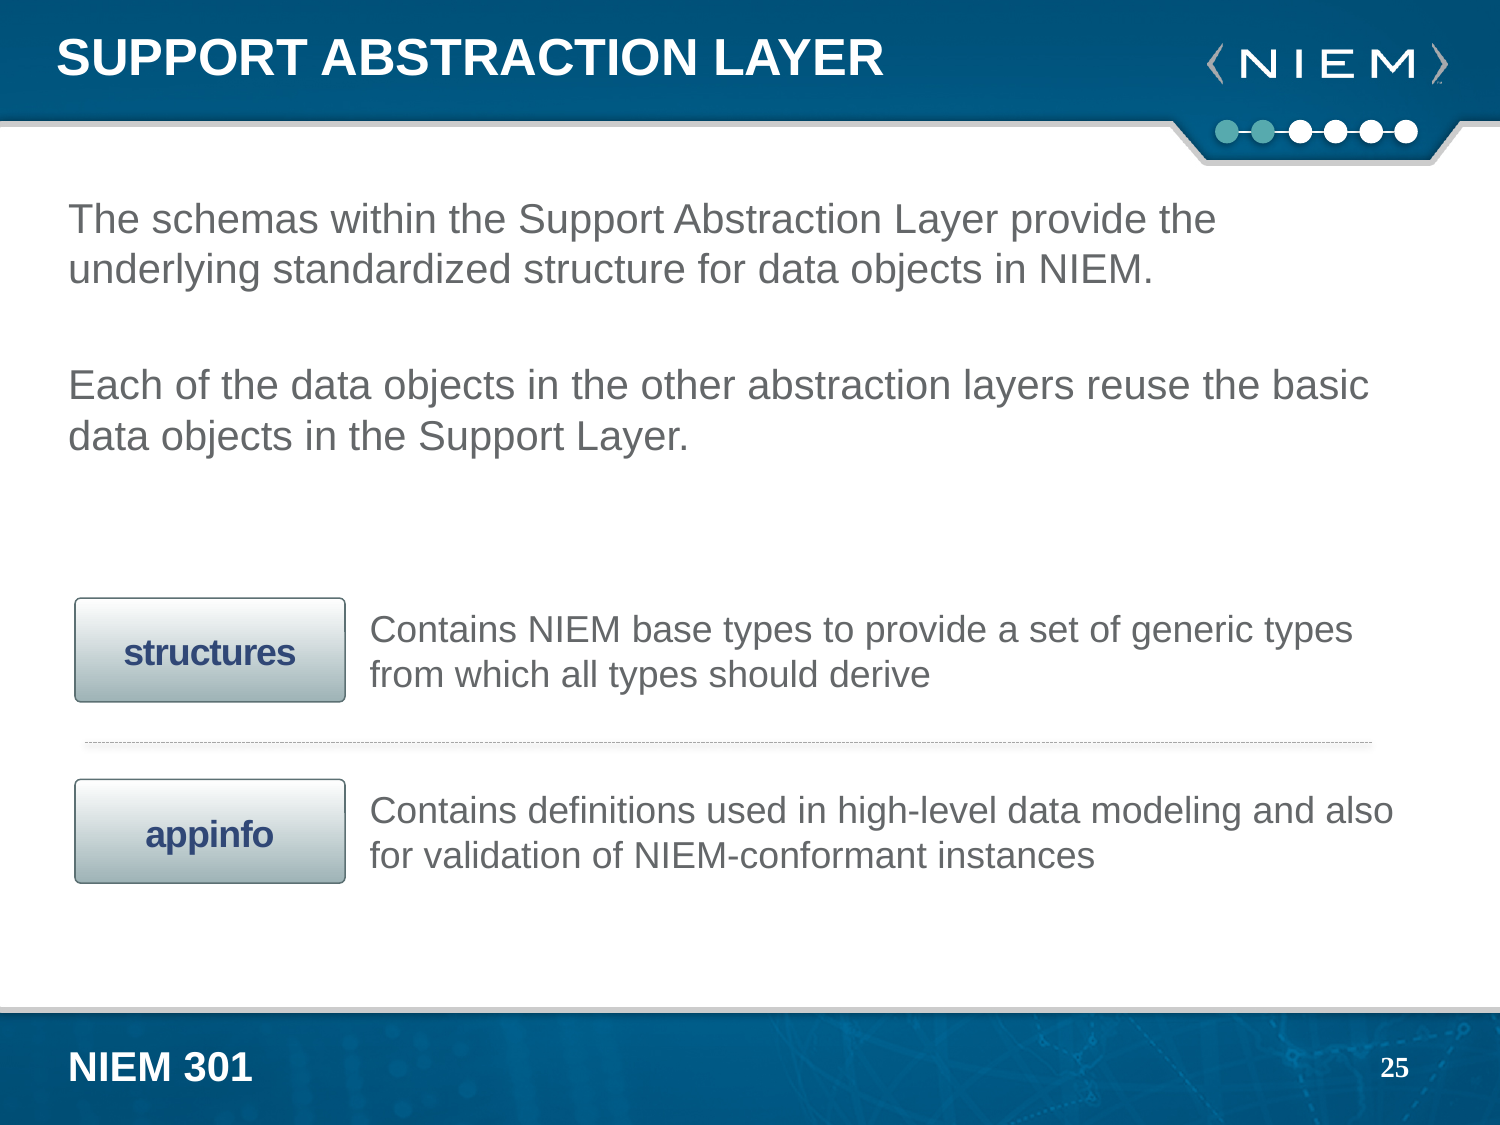

# Support Abstraction Layer

The schemas within the Support Abstraction Layer provide the underlying standardized structure for data objects in NIEM.

Each of the data objects in the other abstraction layers reuse the basic data objects in the Support Layer.
Contains NIEM base types to provide a set of generic types from which all types should derive
Contains definitions used in high-level data modeling and also for validation of NIEM-conformant instances
structures
appinfo
25